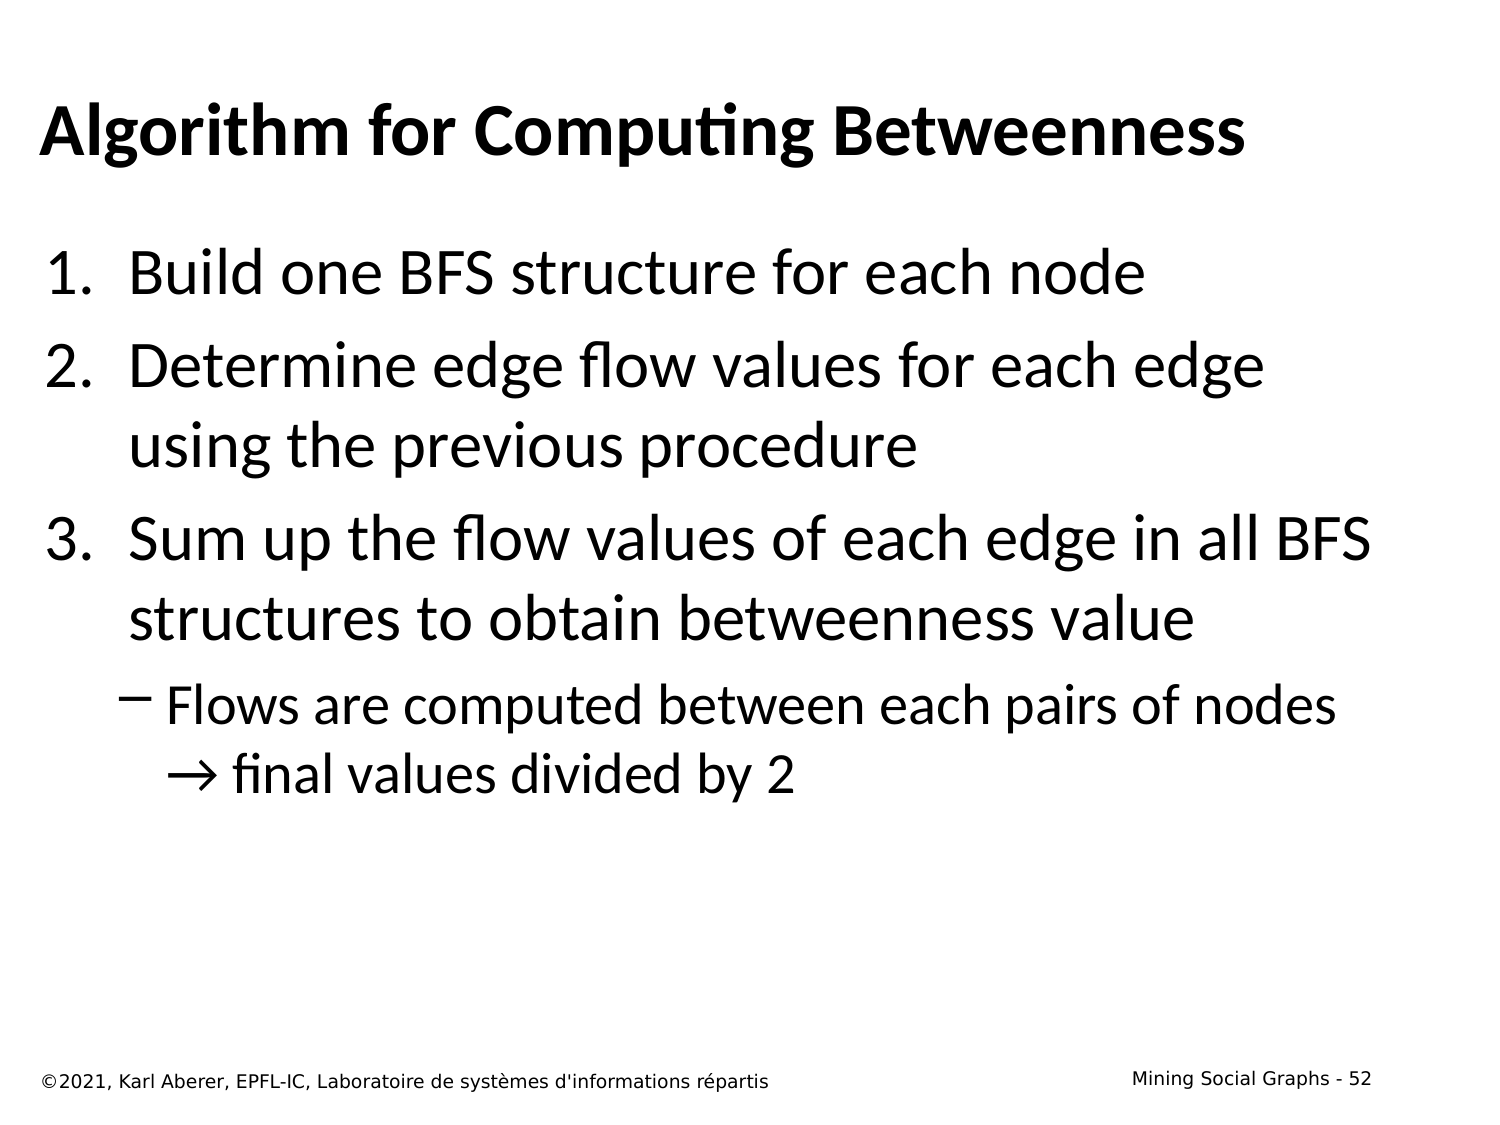

# Algorithm for Computing Betweenness
Build one BFS structure for each node
Determine edge flow values for each edge using the previous procedure
Sum up the flow values of each edge in all BFS structures to obtain betweenness value
Flows are computed between each pairs of nodes → final values divided by 2
©2021, Karl Aberer, EPFL-IC, Laboratoire de systèmes d'informations répartis